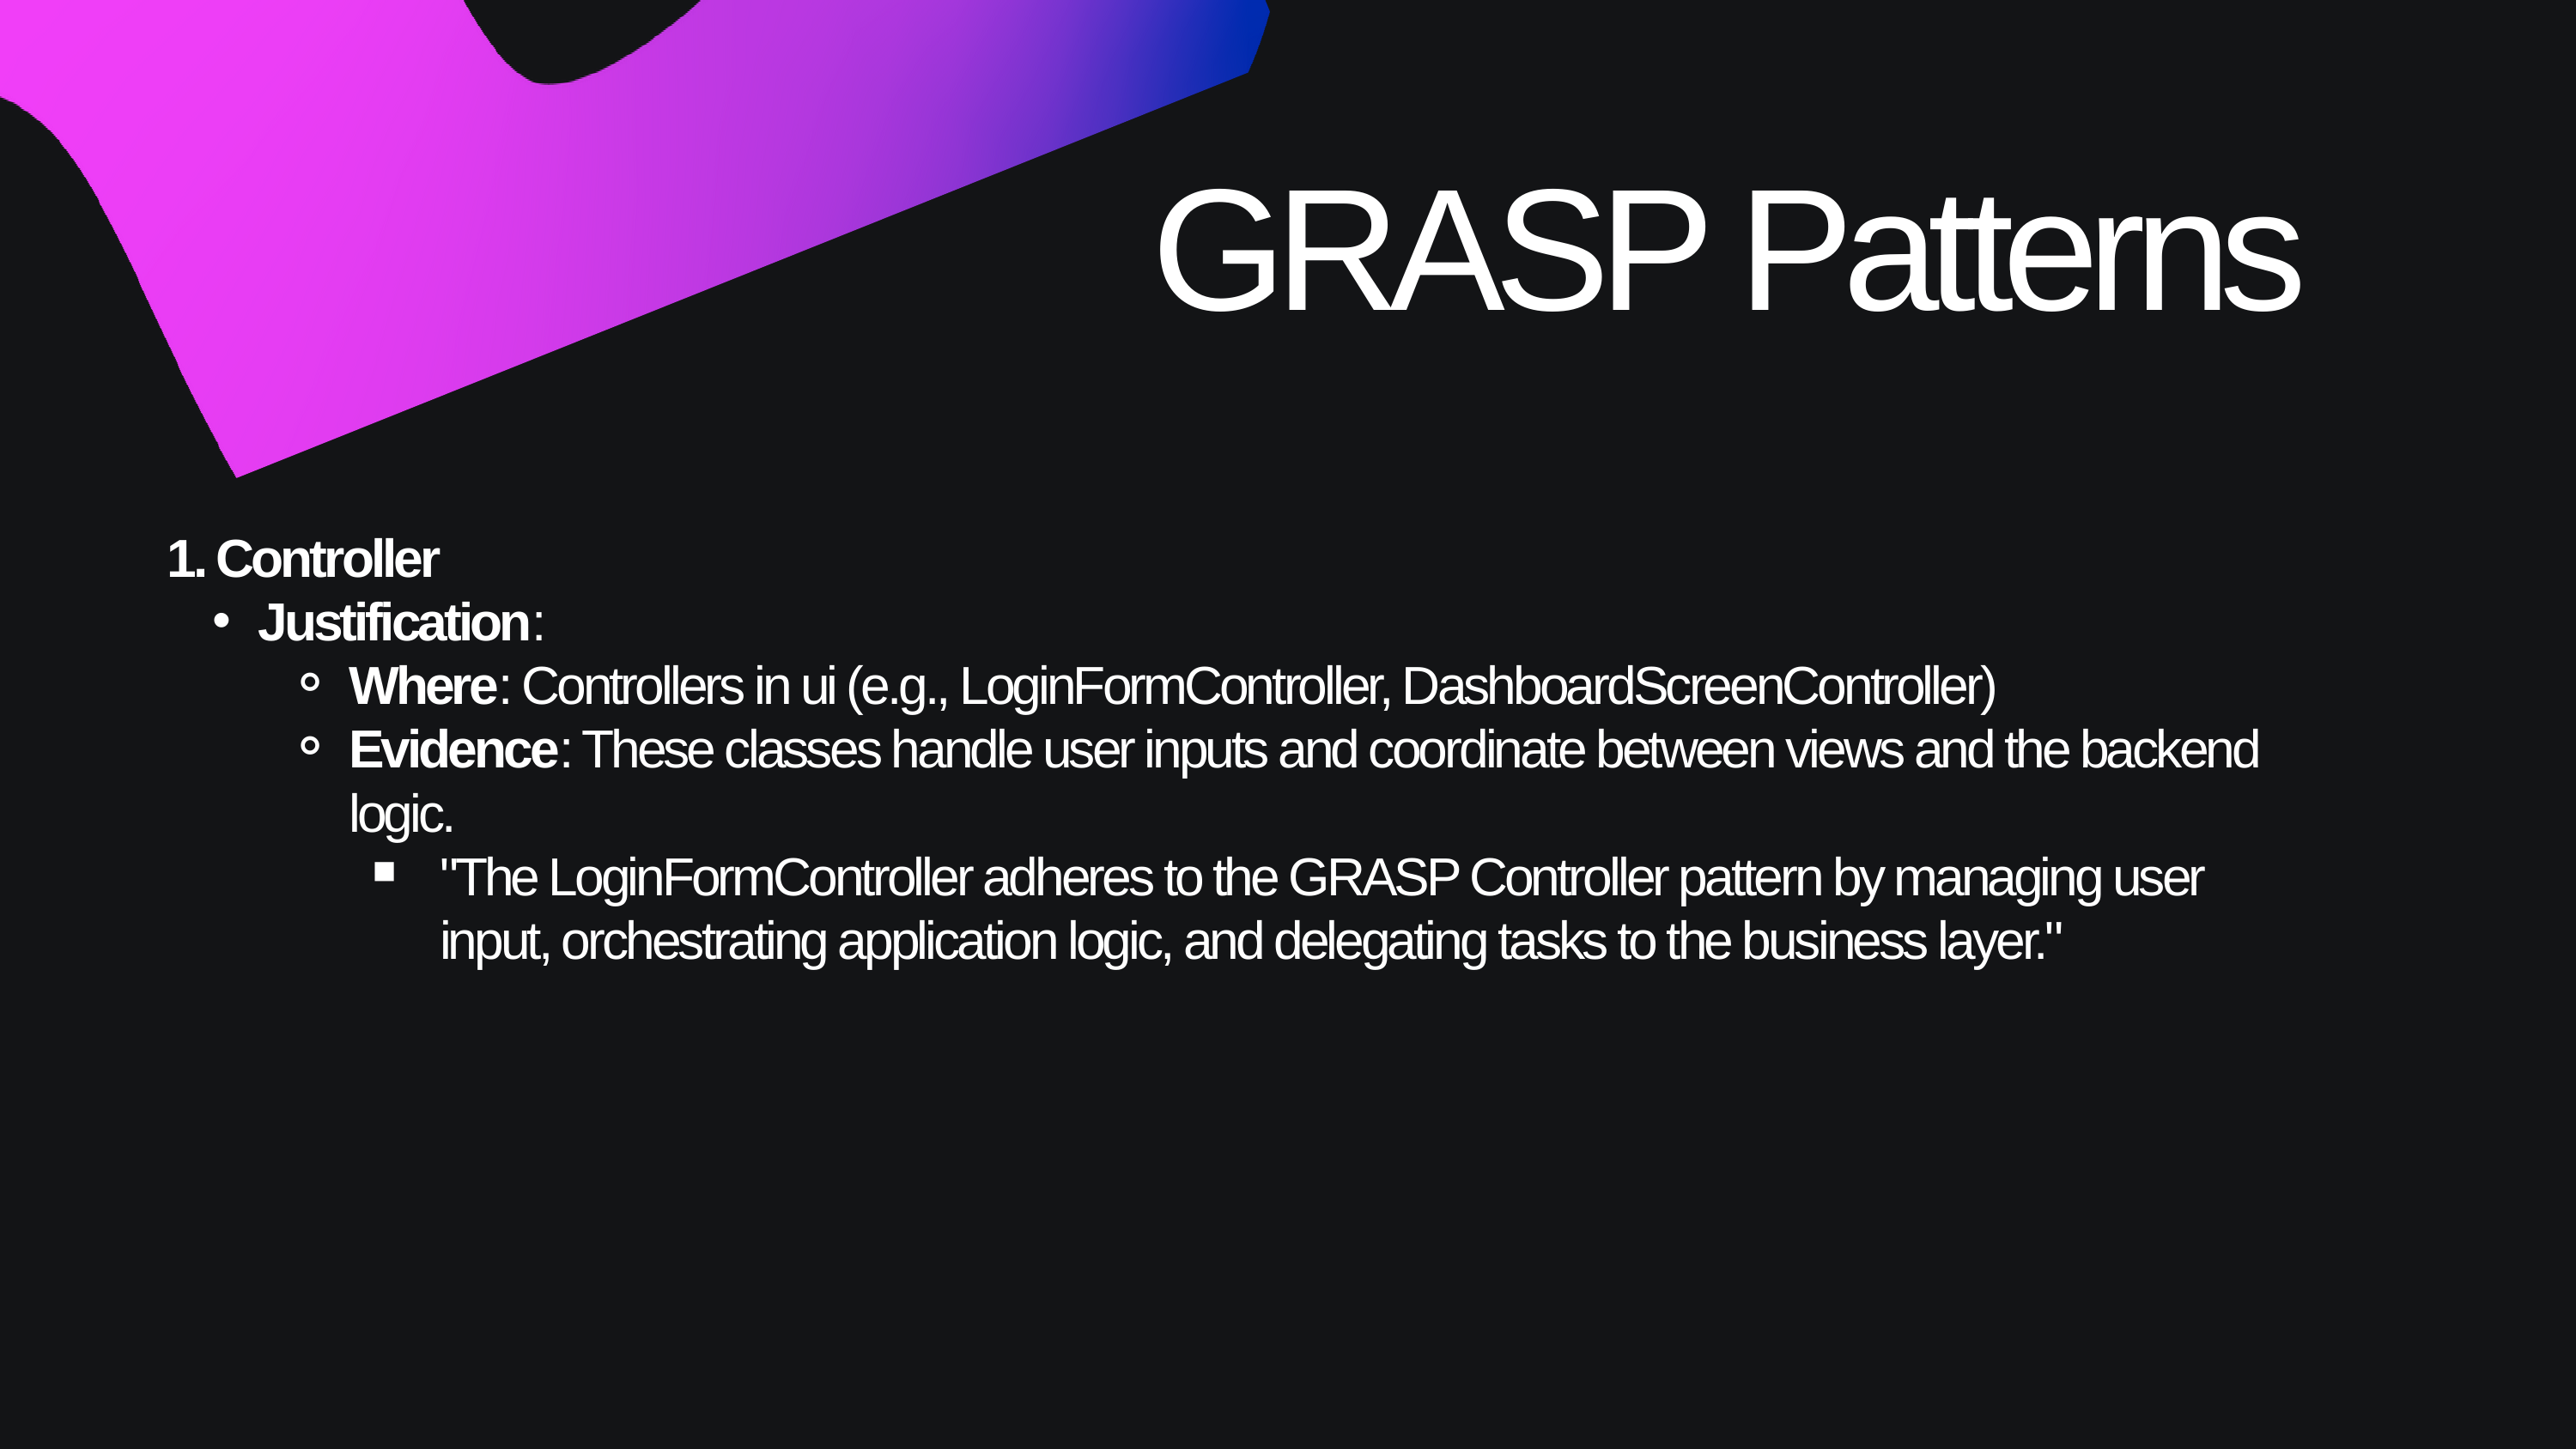

GRASP Patterns

1. Controller
Justification:
Where: Controllers in ui (e.g., LoginFormController, DashboardScreenController)
Evidence: These classes handle user inputs and coordinate between views and the backend logic.
"The LoginFormController adheres to the GRASP Controller pattern by managing user input, orchestrating application logic, and delegating tasks to the business layer."